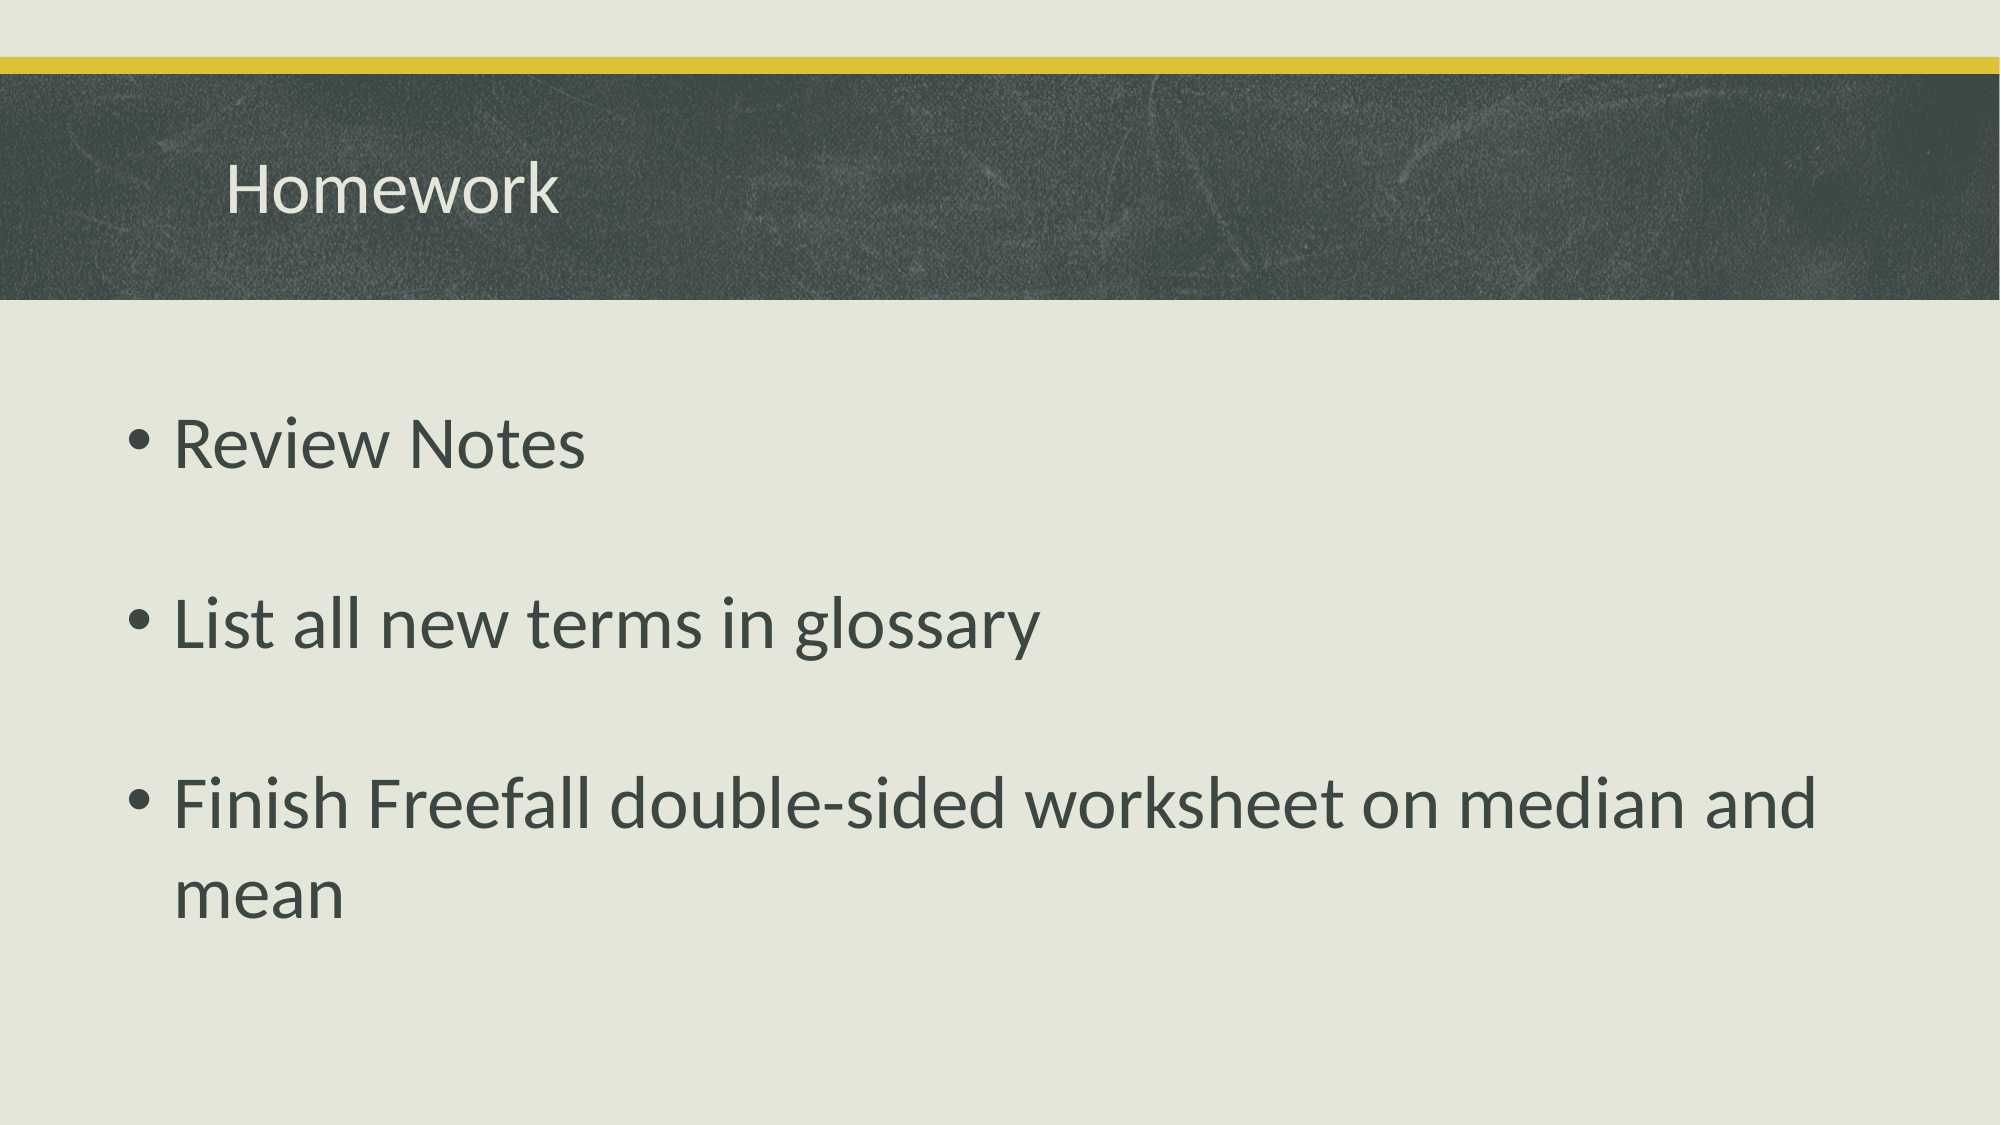

# Homework
Review Notes

List all new terms in glossary

Finish Freefall double-sided worksheet on median and mean